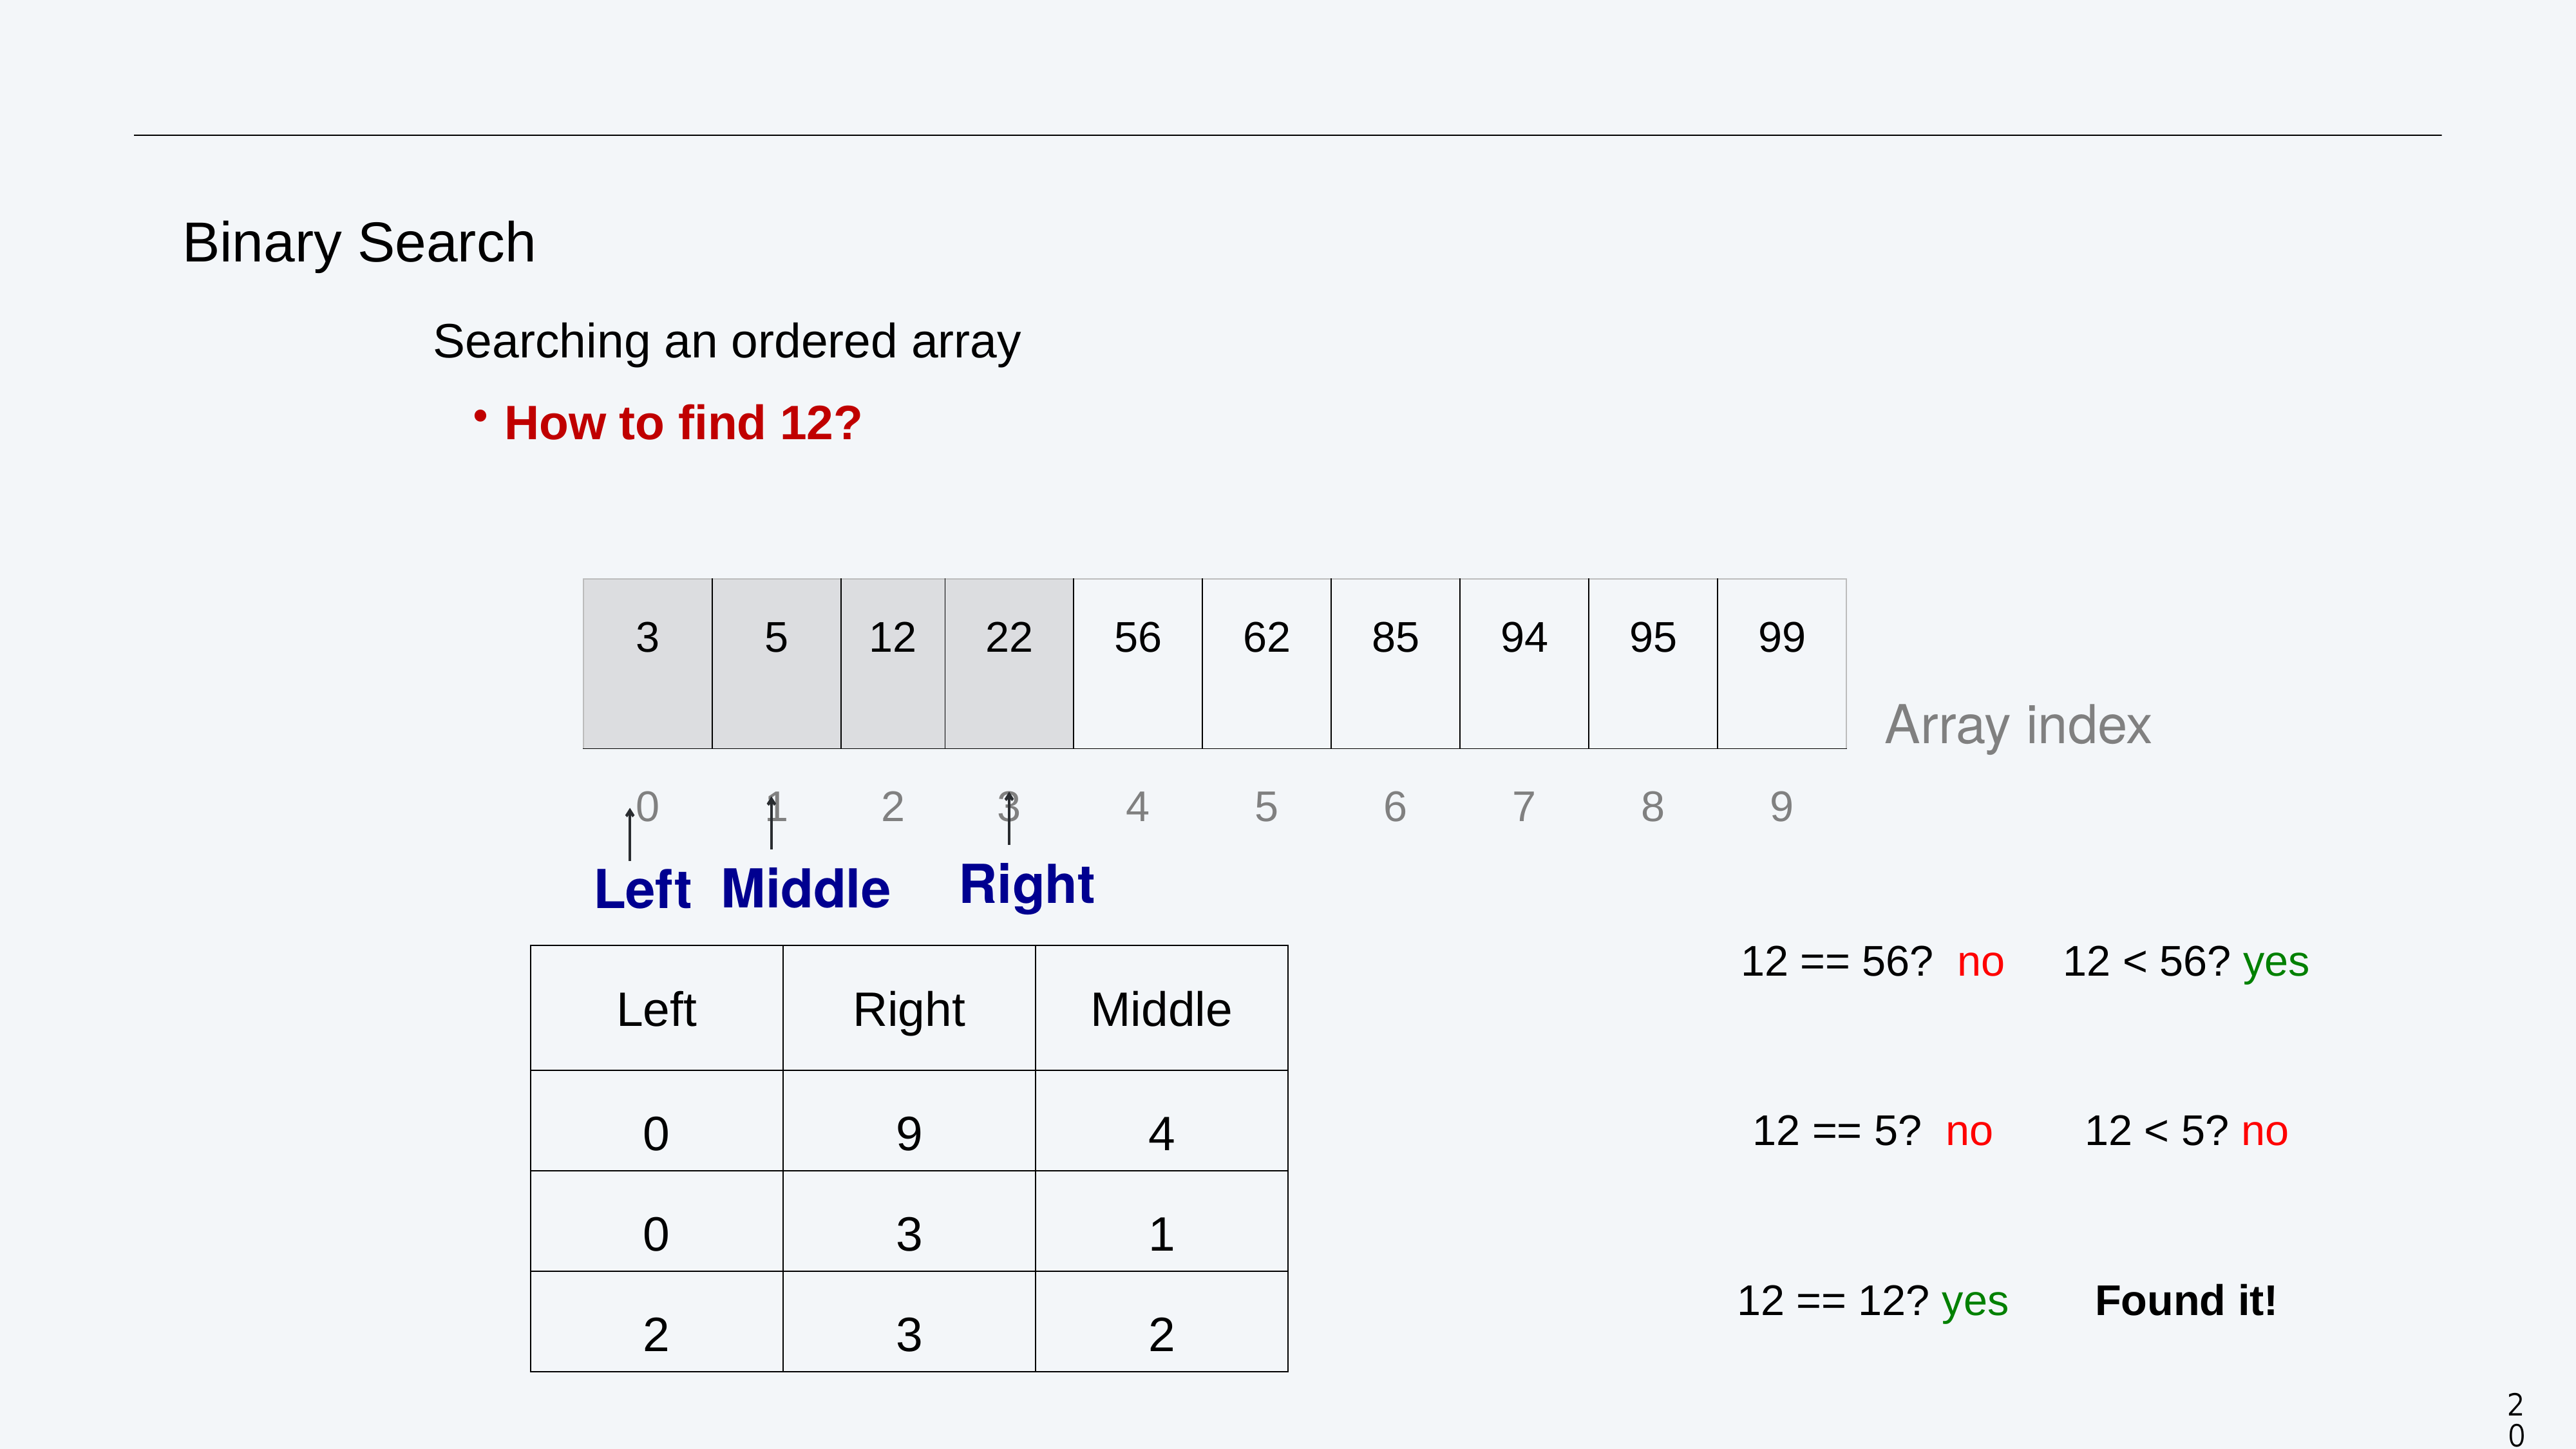

CS111: Centeno-Trees
# Binary Search
Searching an ordered array
How to find 12?
| 3 | 5 | 12 | 22 | 56 | 62 | 85 | 94 | 95 | 99 |
| --- | --- | --- | --- | --- | --- | --- | --- | --- | --- |
| 0 | 1 | 2 | 3 | 4 | 5 | 6 | 7 | 8 | 9 |
Array index
|  |  |
| --- | --- |
| 12 == 56? no | 12 < 56? yes |
| 12 == 5? no | 12 < 5? no |
| 12 == 12? yes | Found it! |
Right
Middle
Left
| Left | Right | Middle |
| --- | --- | --- |
| 0 | 9 | 4 |
| 0 | 3 | 1 |
| 2 | 3 | 2 |
20